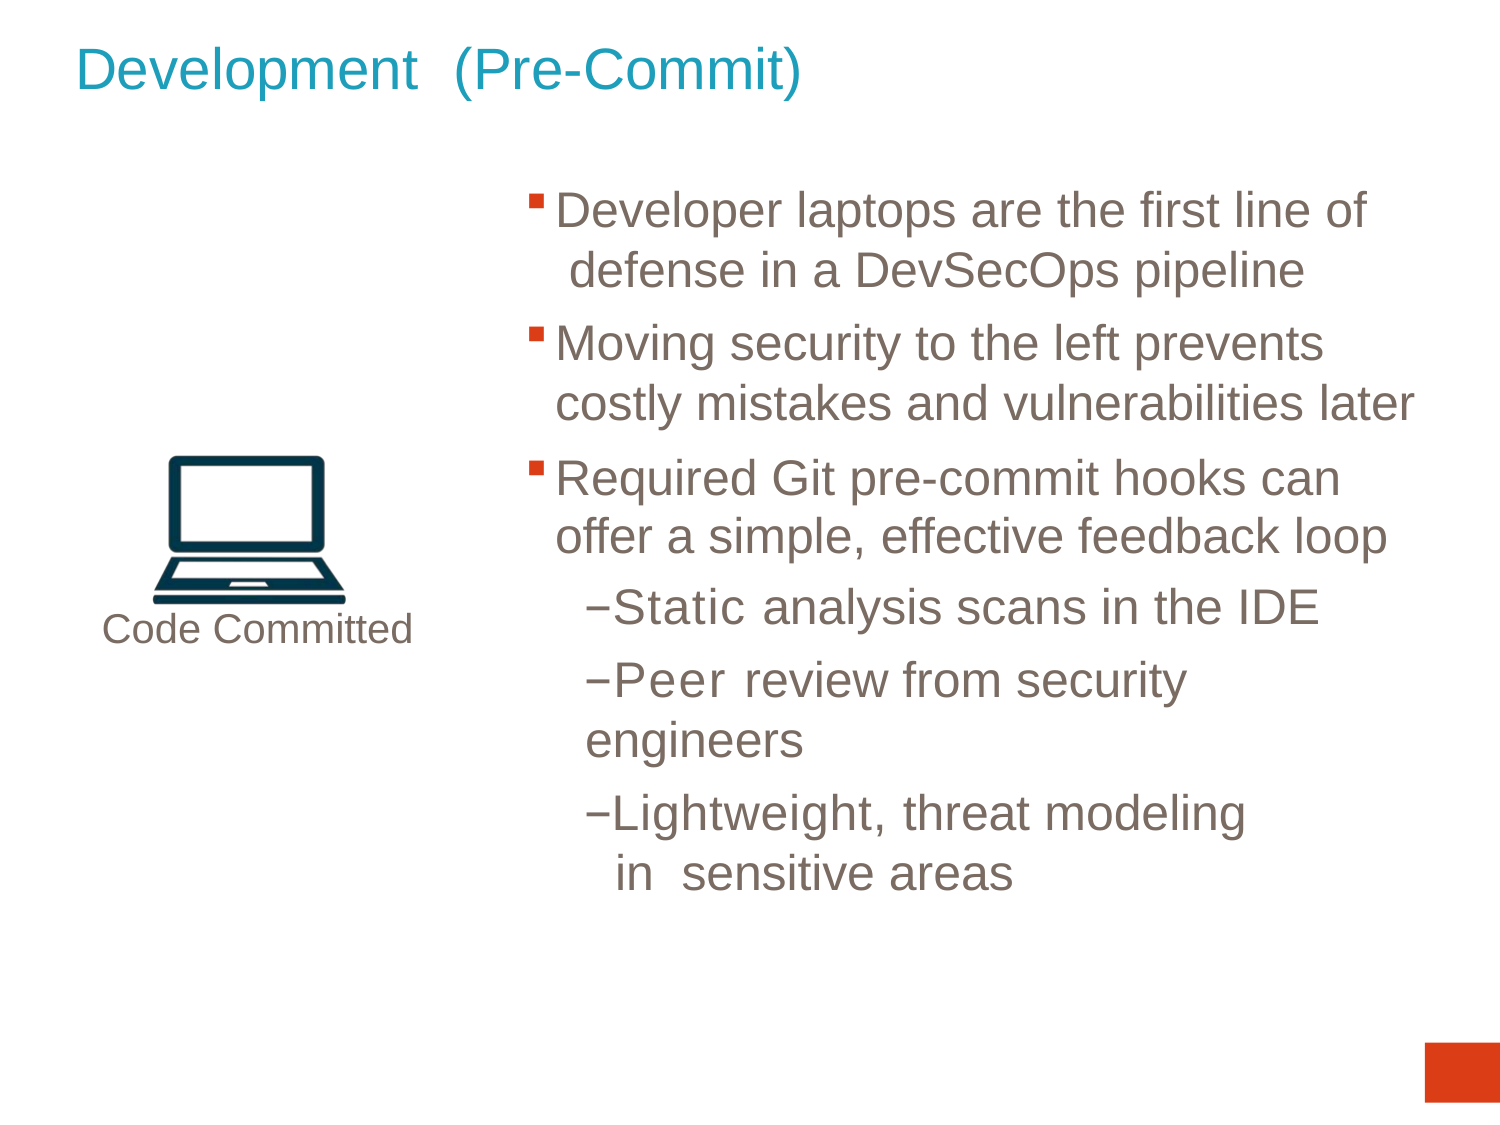

# Development	(Pre-Commit)
Developer laptops are the first line of  defense in a DevSecOps pipeline
Moving security to the left prevents  costly mistakes and vulnerabilities later
Required Git pre-commit hooks can  offer a simple, effective feedback loop
–Static analysis scans in the IDE
–Peer review from security engineers
–Lightweight, threat modeling in  sensitive areas

Code Committed